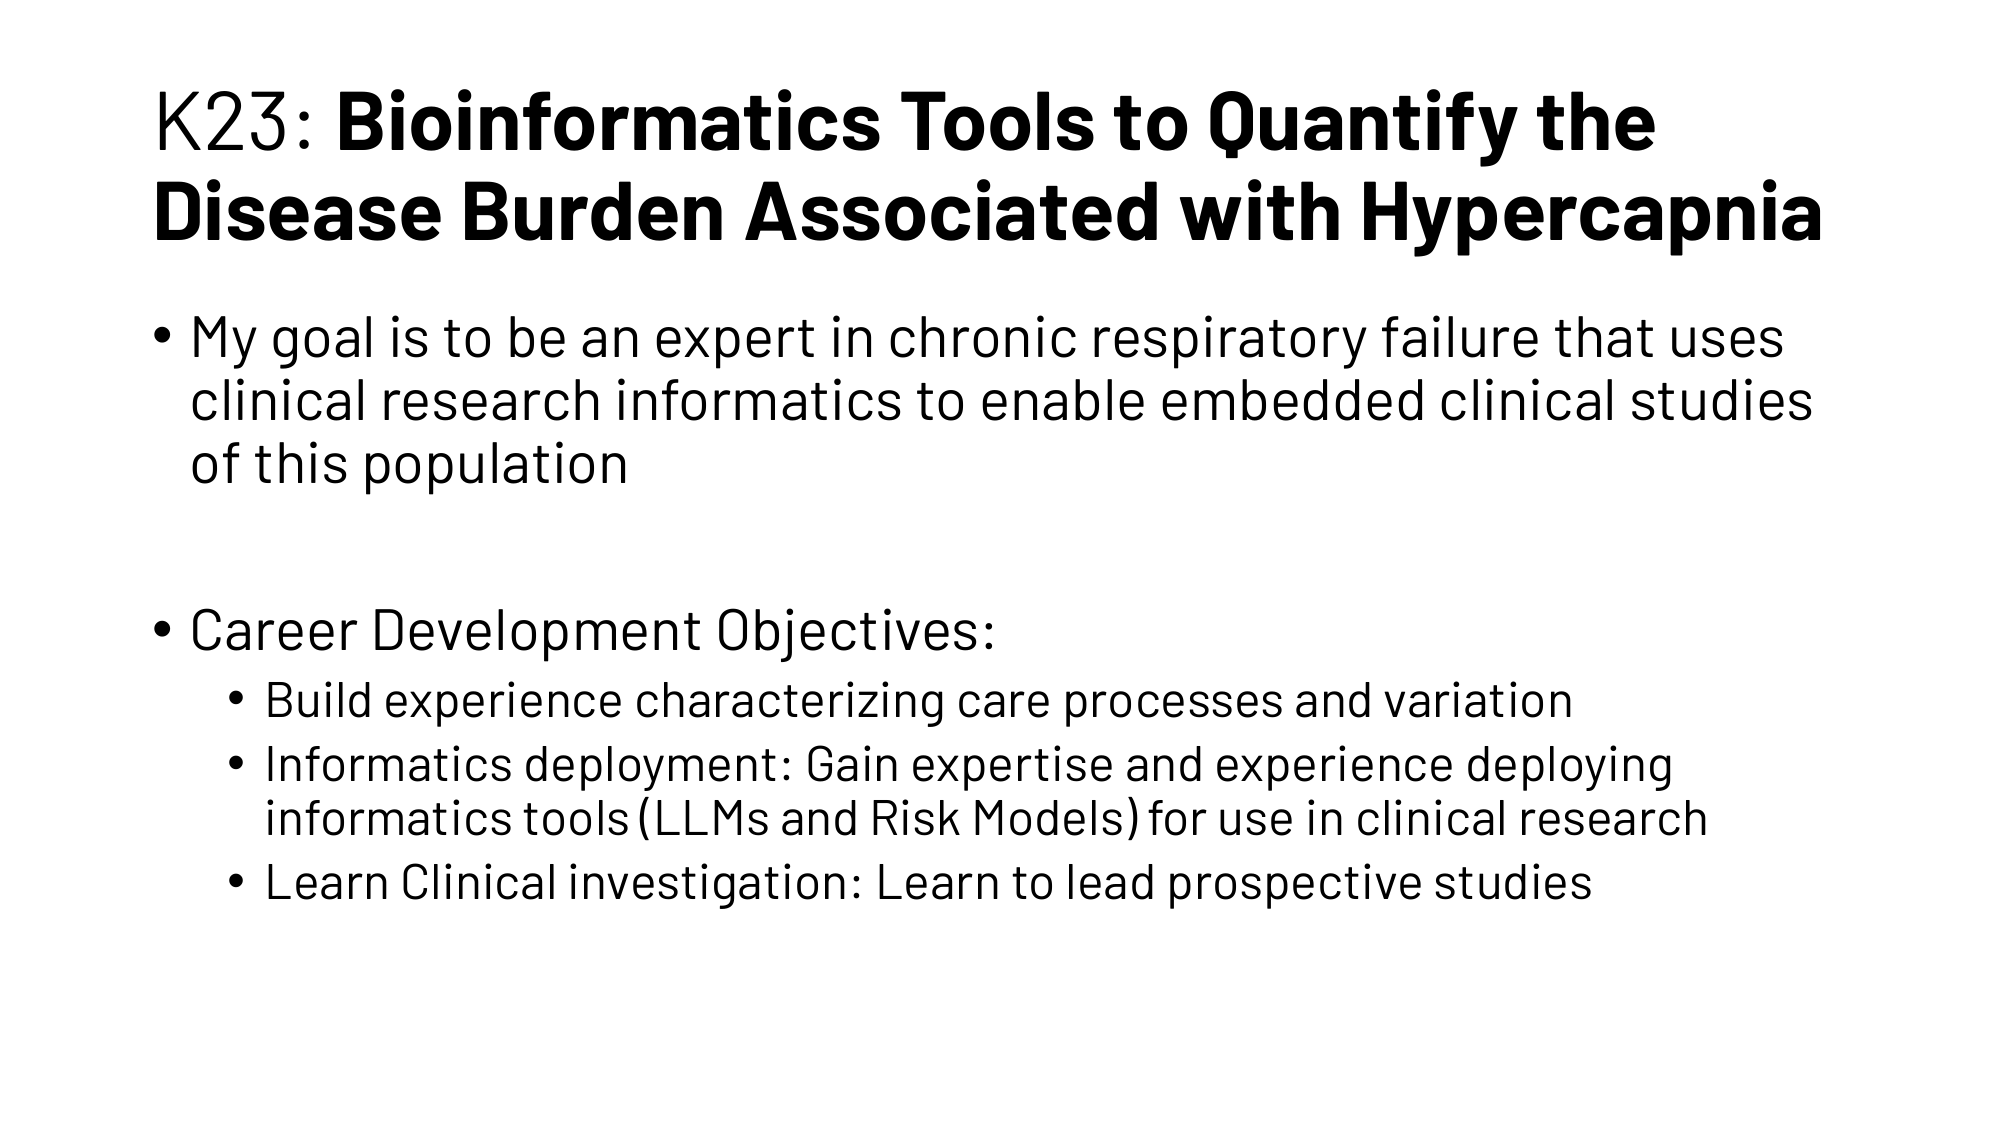

# K23: Bioinformatics Tools to Quantify the Disease Burden Associated with Hypercapnia
My goal is to be an expert in chronic respiratory failure that uses clinical research informatics to enable embedded clinical studies of this population

Career Development Objectives:
Build experience characterizing care processes and variation
Informatics deployment: Gain expertise and experience deploying informatics tools (LLMs and Risk Models) for use in clinical research
Learn Clinical investigation: Learn to lead prospective studies